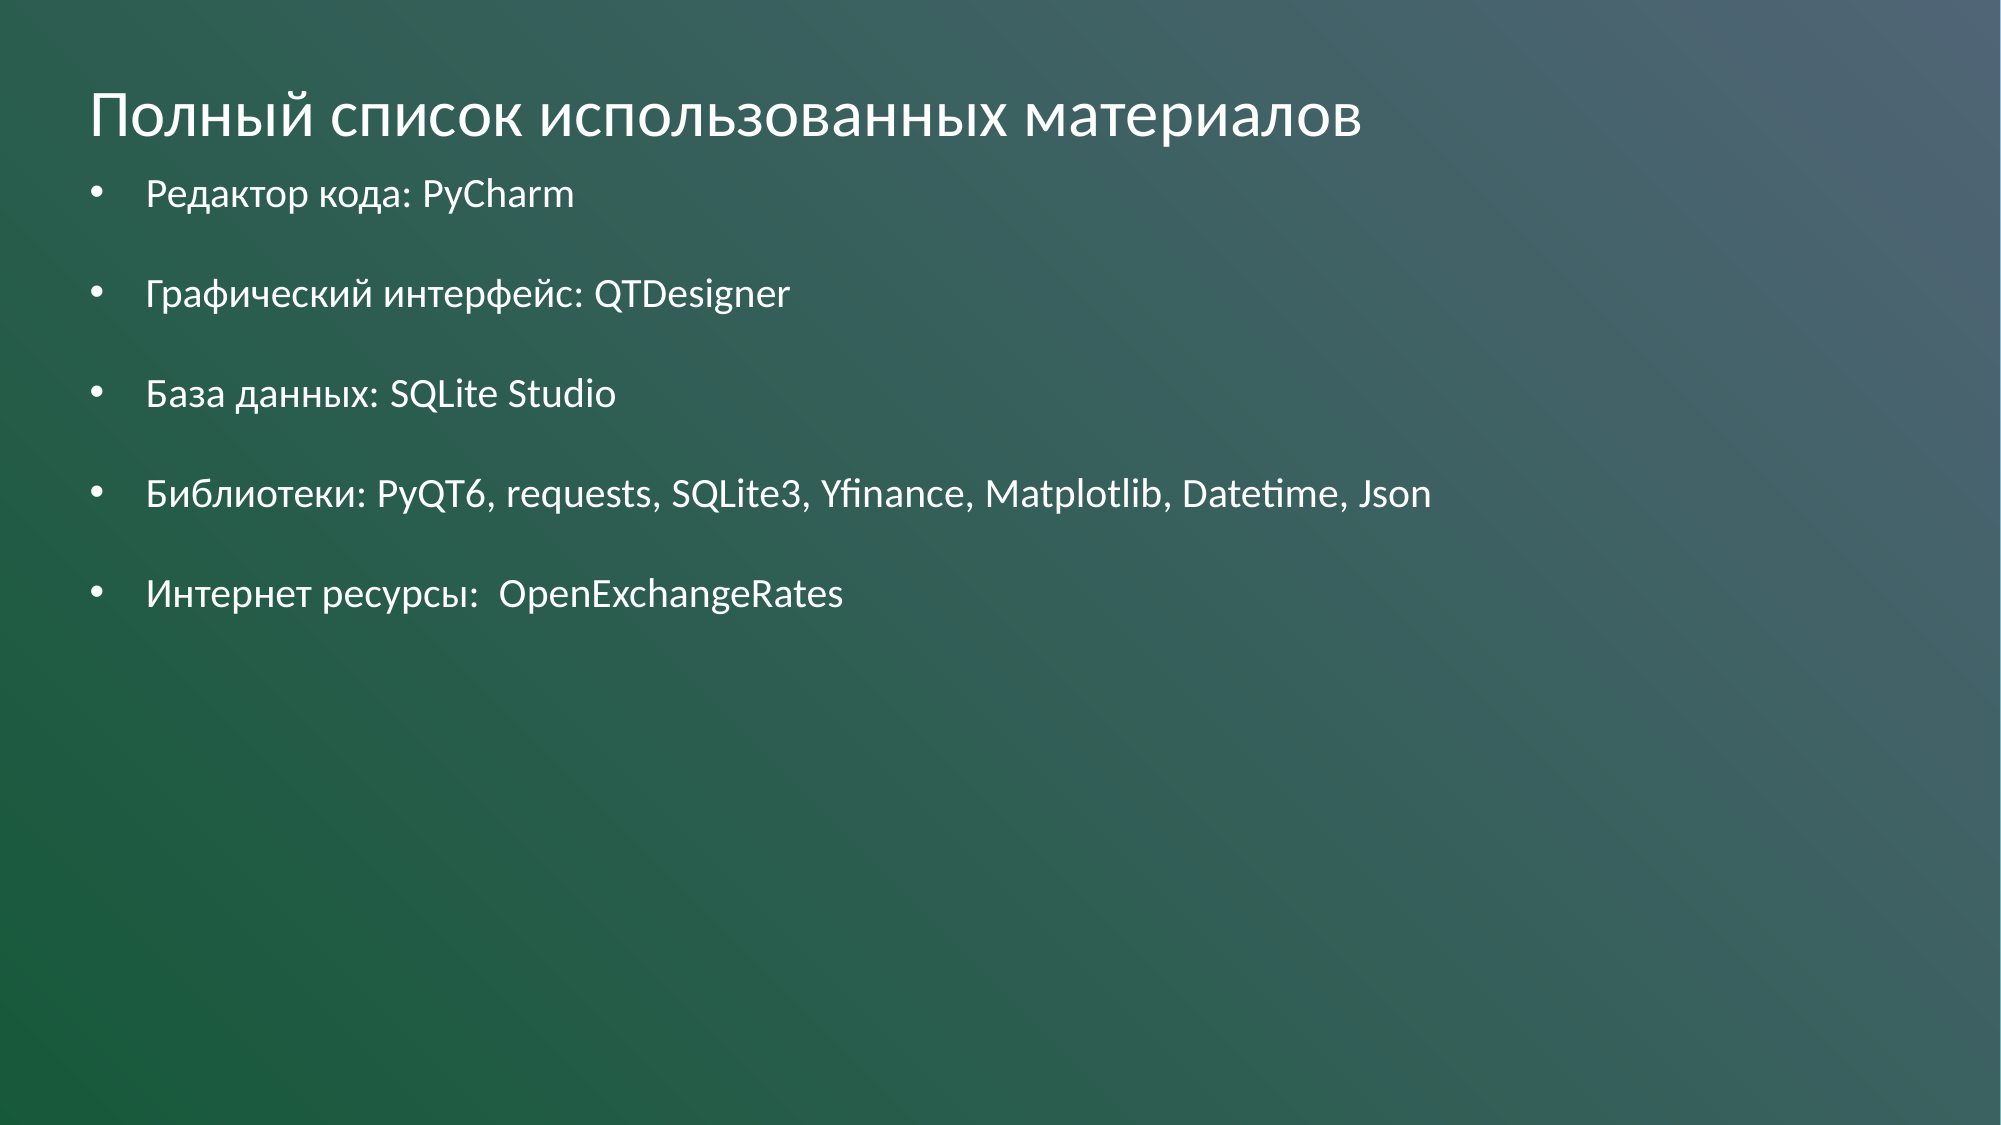

Полный список использованных материалов
Редактор кода: PyCharm

Графический интерфейс: QTDesigner

База данных: SQLite Studio

Библиотеки: PyQT6, requests, SQLite3, Yfinance, Matplotlib, Datetime, Json

Интернет ресурсы:  OpenExchangeRates